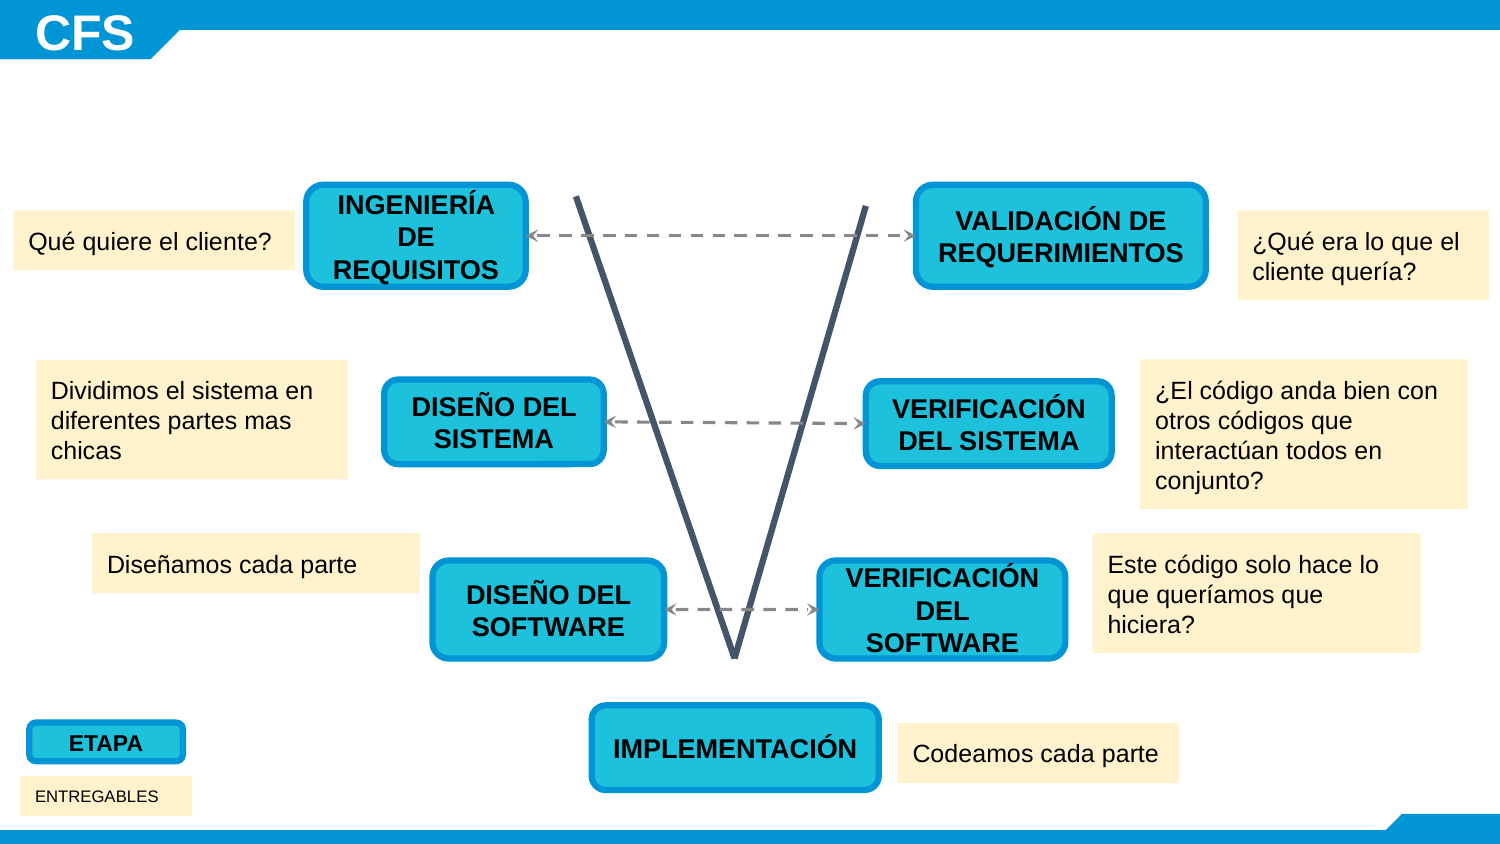

INGENIERÍA DE REQUISITOS
VALIDACIÓN DE REQUERIMIENTOS
Qué quiere el cliente?
¿Qué era lo que el cliente quería?
Dividimos el sistema en diferentes partes mas chicas
¿El código anda bien con otros códigos que interactúan todos en conjunto?
DISEÑO DEL SISTEMA
VERIFICACIÓN DEL SISTEMA
Diseñamos cada parte
Este código solo hace lo que queríamos que hiciera?
VERIFICACIÓN DEL SOFTWARE
DISEÑO DEL SOFTWARE
IMPLEMENTACIÓN
ETAPA
Codeamos cada parte
ENTREGABLES